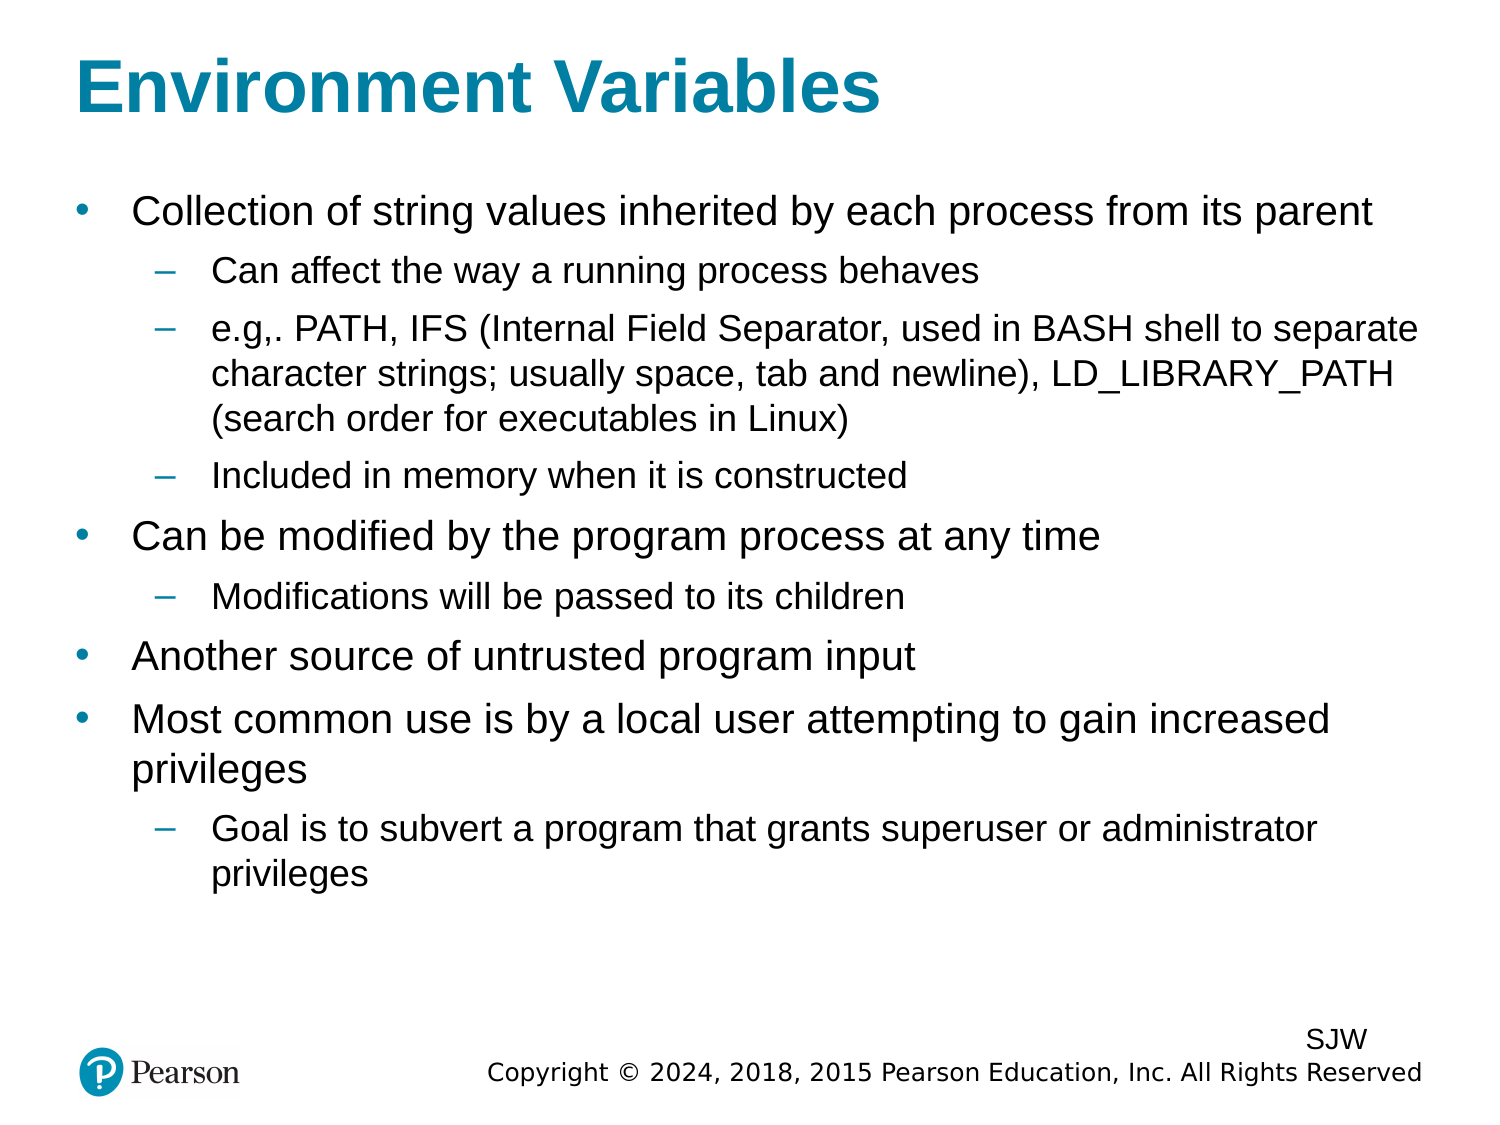

# Environment Variables
Collection of string values inherited by each process from its parent
Can affect the way a running process behaves
e.g,. PATH, IFS (Internal Field Separator, used in BASH shell to separate character strings; usually space, tab and newline), LD_LIBRARY_PATH (search order for executables in Linux)
Included in memory when it is constructed
Can be modified by the program process at any time
Modifications will be passed to its children
Another source of untrusted program input
Most common use is by a local user attempting to gain increased privileges
Goal is to subvert a program that grants superuser or administrator privileges
SJW